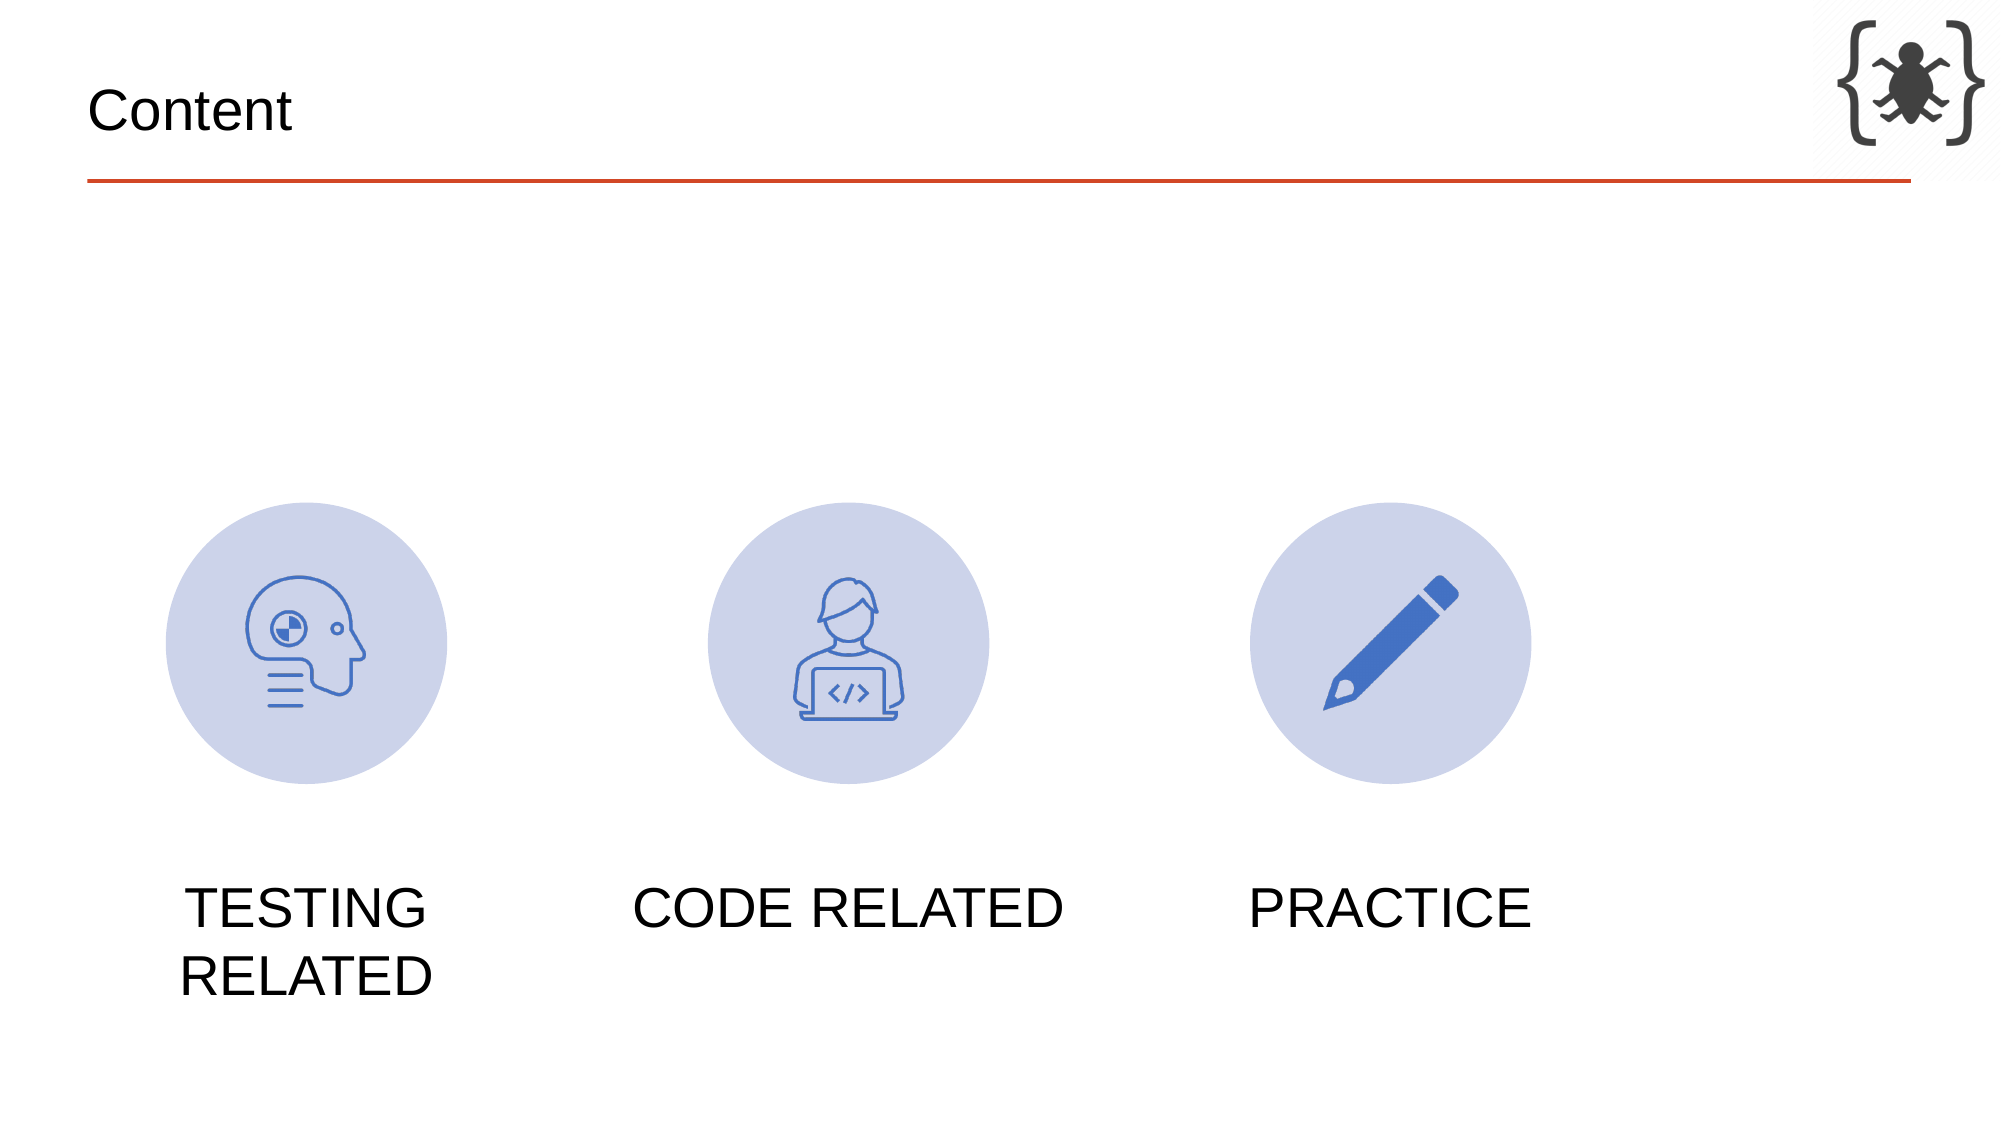

# Content

TESTING RELATED

CODE RELATED

PRACTICE